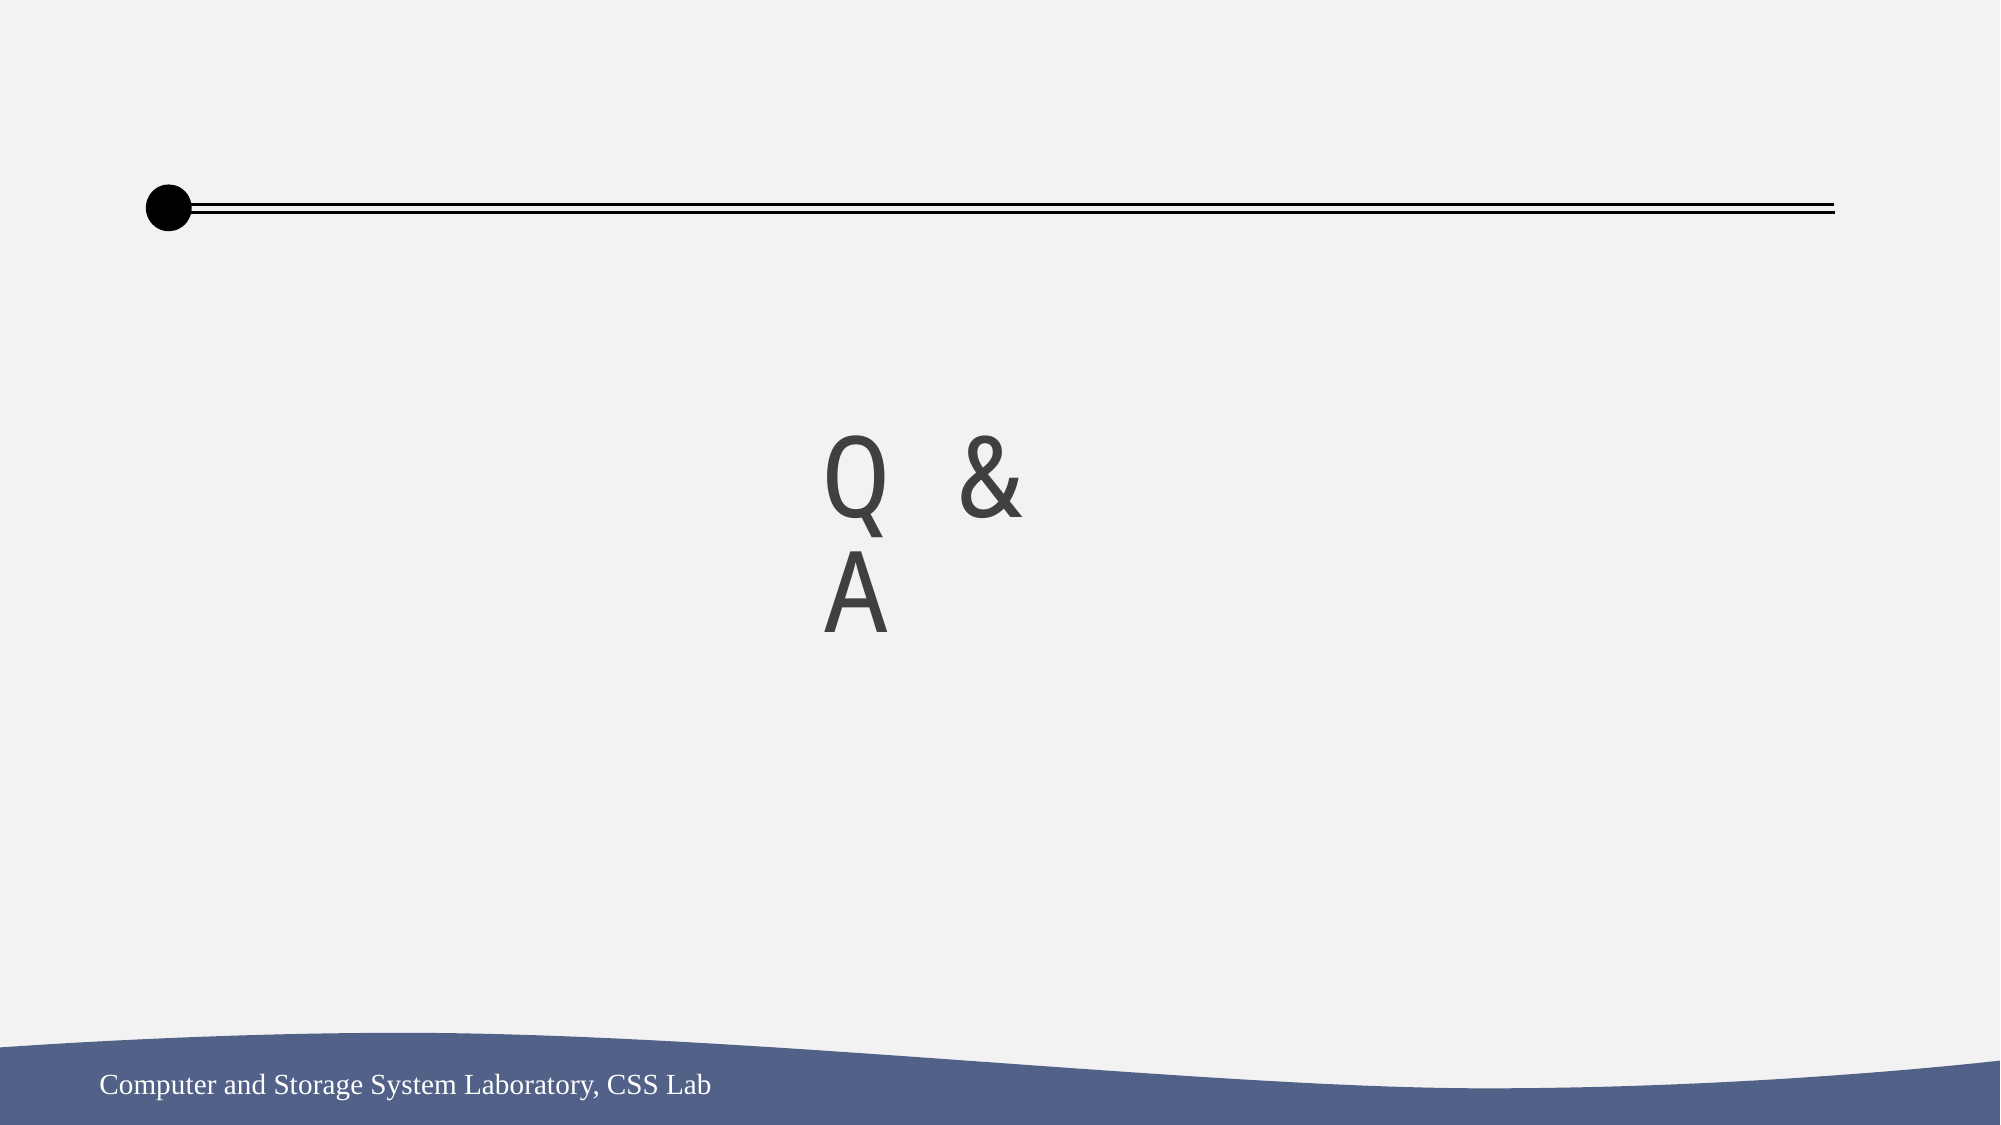

Q & A

Computer and Storage System Laboratory, CSS Lab
63